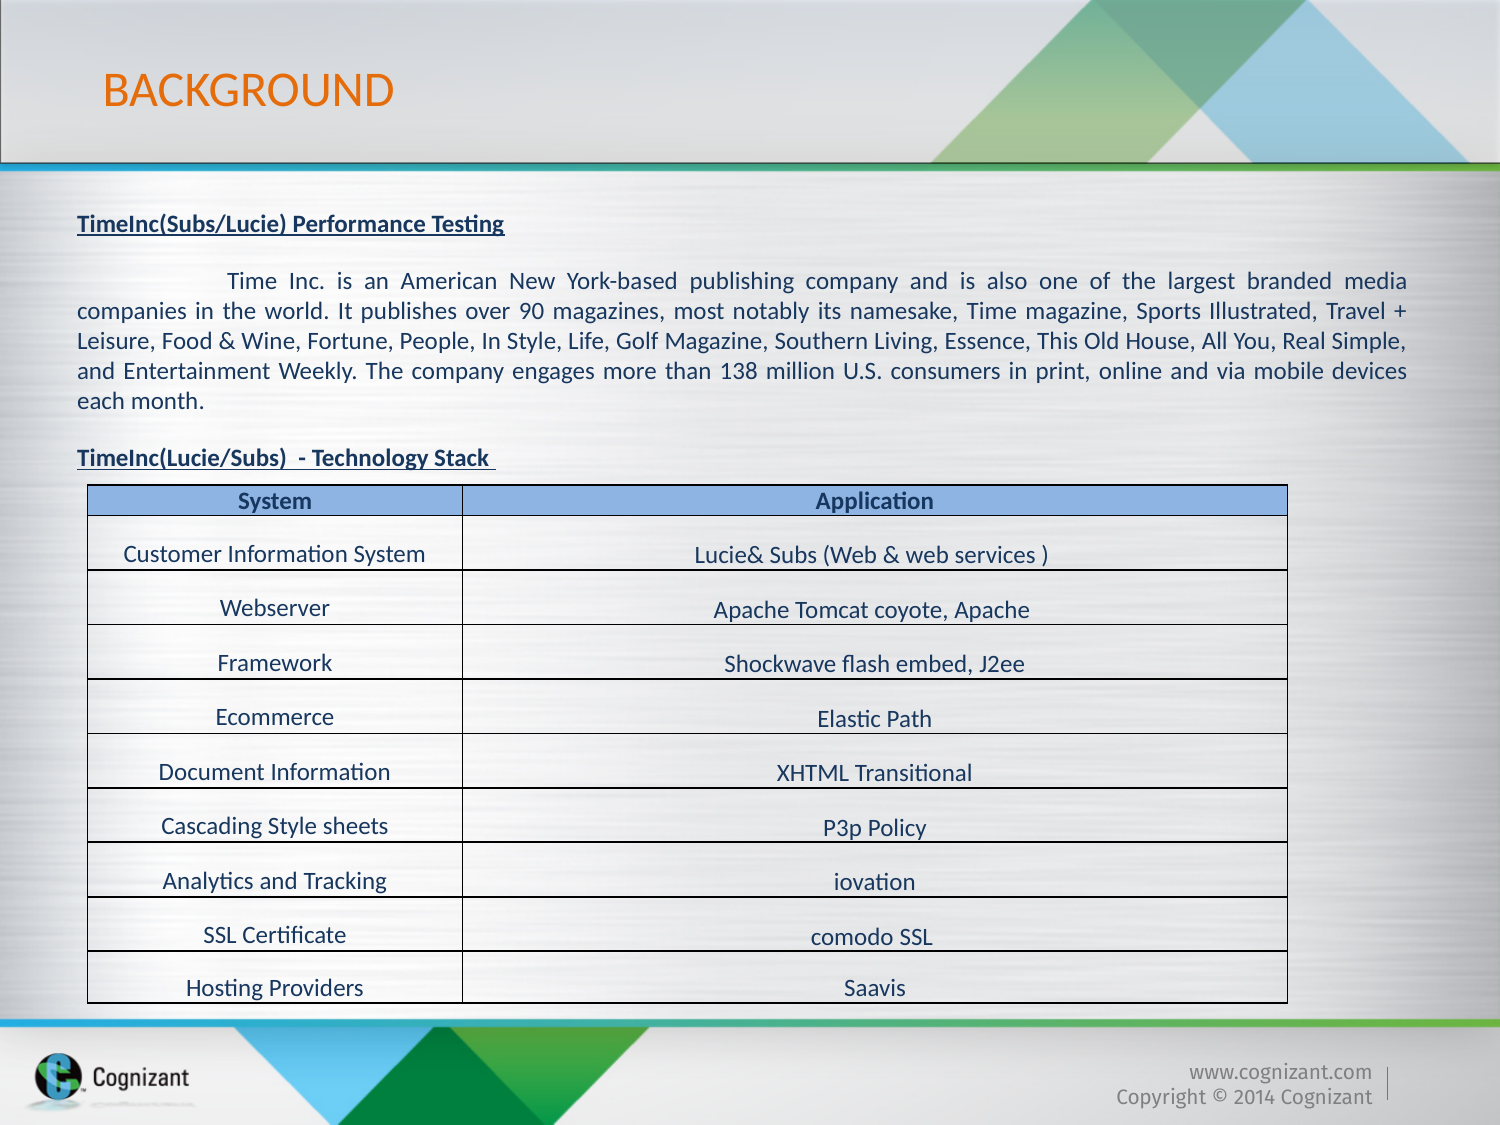

# Background
TimeInc(Subs/Lucie) Performance Testing

	Time Inc. is an American New York-based publishing company and is also one of the largest branded media companies in the world. It publishes over 90 magazines, most notably its namesake, Time magazine, Sports Illustrated, Travel + Leisure, Food & Wine, Fortune, People, In Style, Life, Golf Magazine, Southern Living, Essence, This Old House, All You, Real Simple, and Entertainment Weekly. The company engages more than 138 million U.S. consumers in print, online and via mobile devices each month.

TimeInc(Lucie/Subs)  - Technology Stack

| System | Application |
| --- | --- |
| Customer Information System | Lucie& Subs (Web & web services ) |
| Webserver | Apache Tomcat coyote, Apache |
| Framework | Shockwave flash embed, J2ee |
| Ecommerce | Elastic Path |
| Document Information | XHTML Transitional |
| Cascading Style sheets | P3p Policy |
| Analytics and Tracking | iovation |
| SSL Certificate | comodo SSL |
| Hosting Providers | Saavis |